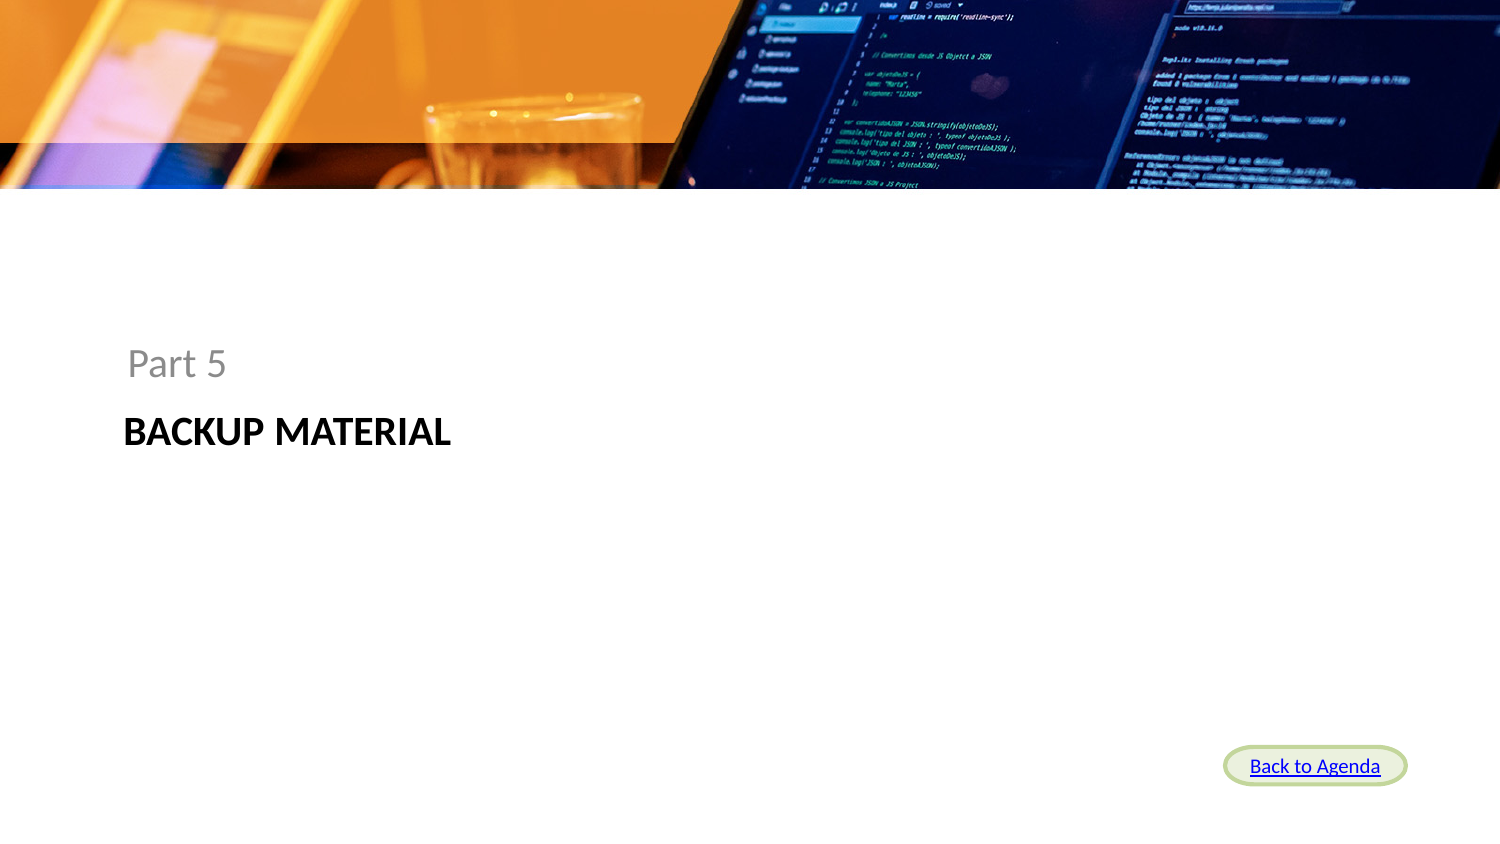

Part 5
# Backup Material
Back to Agenda